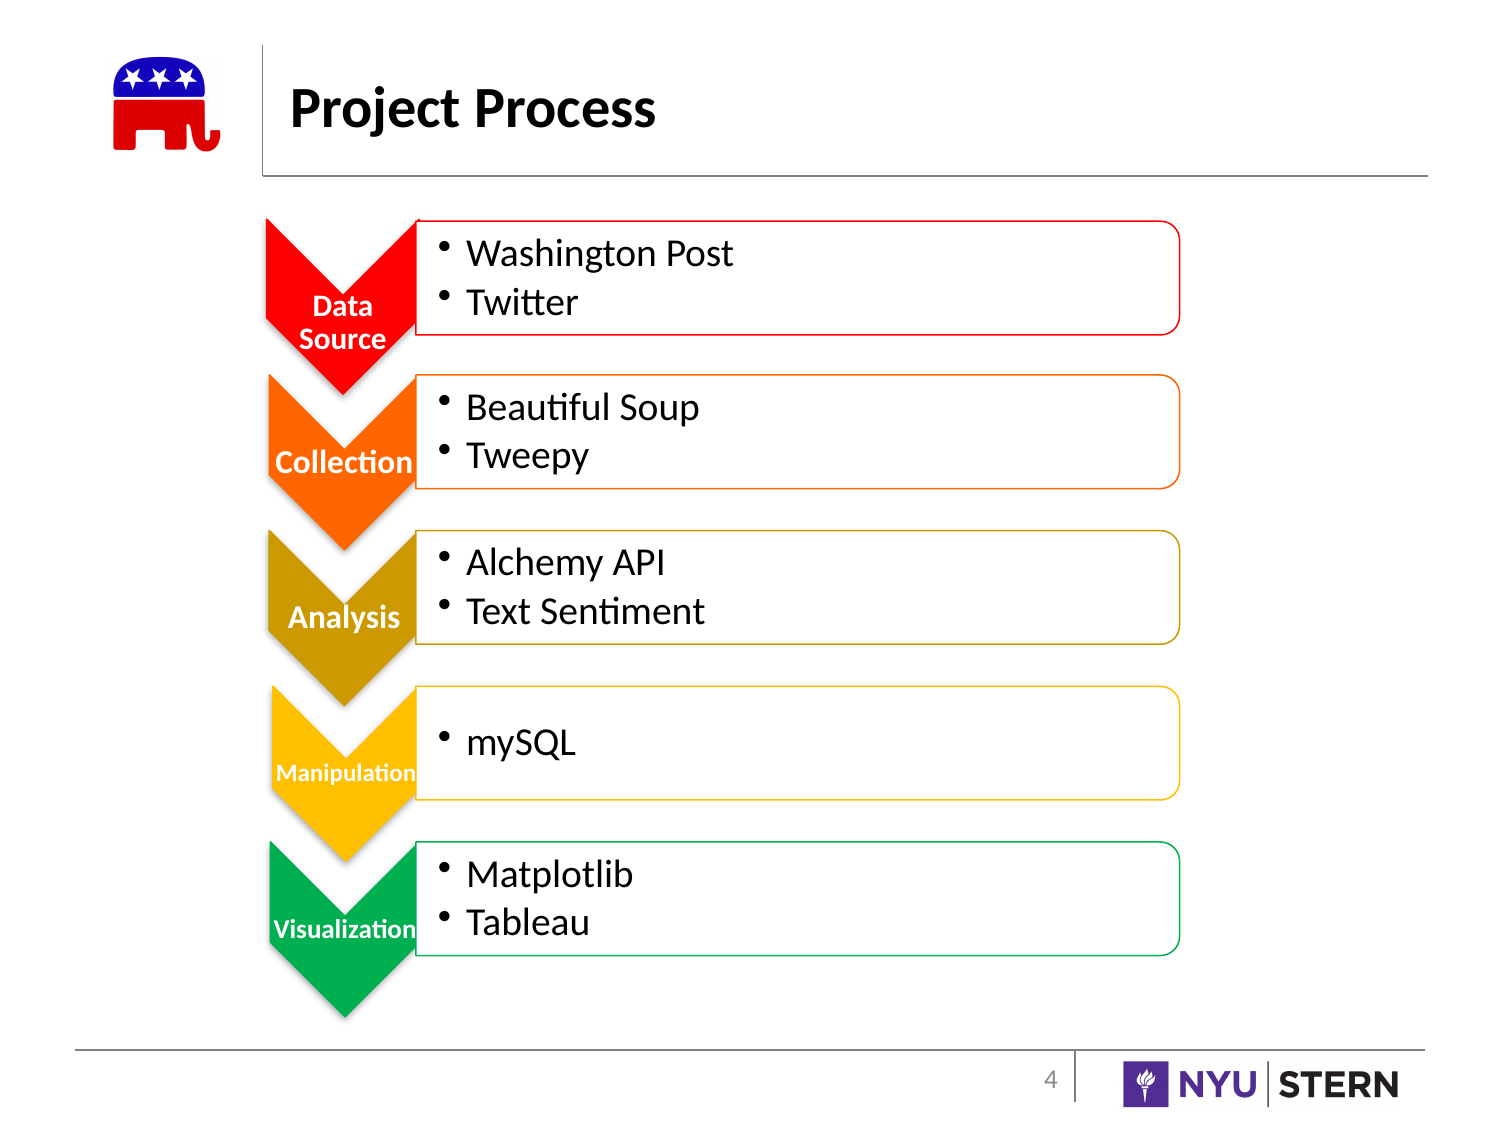

# Project Process

Data Source
Washington Post
Twitter
Collection
Beautiful Soup
Tweepy
Analysis
Alchemy API
Text Sentiment
Manipulation
mySQL
Visualization
Matplotlib
Tableau
4